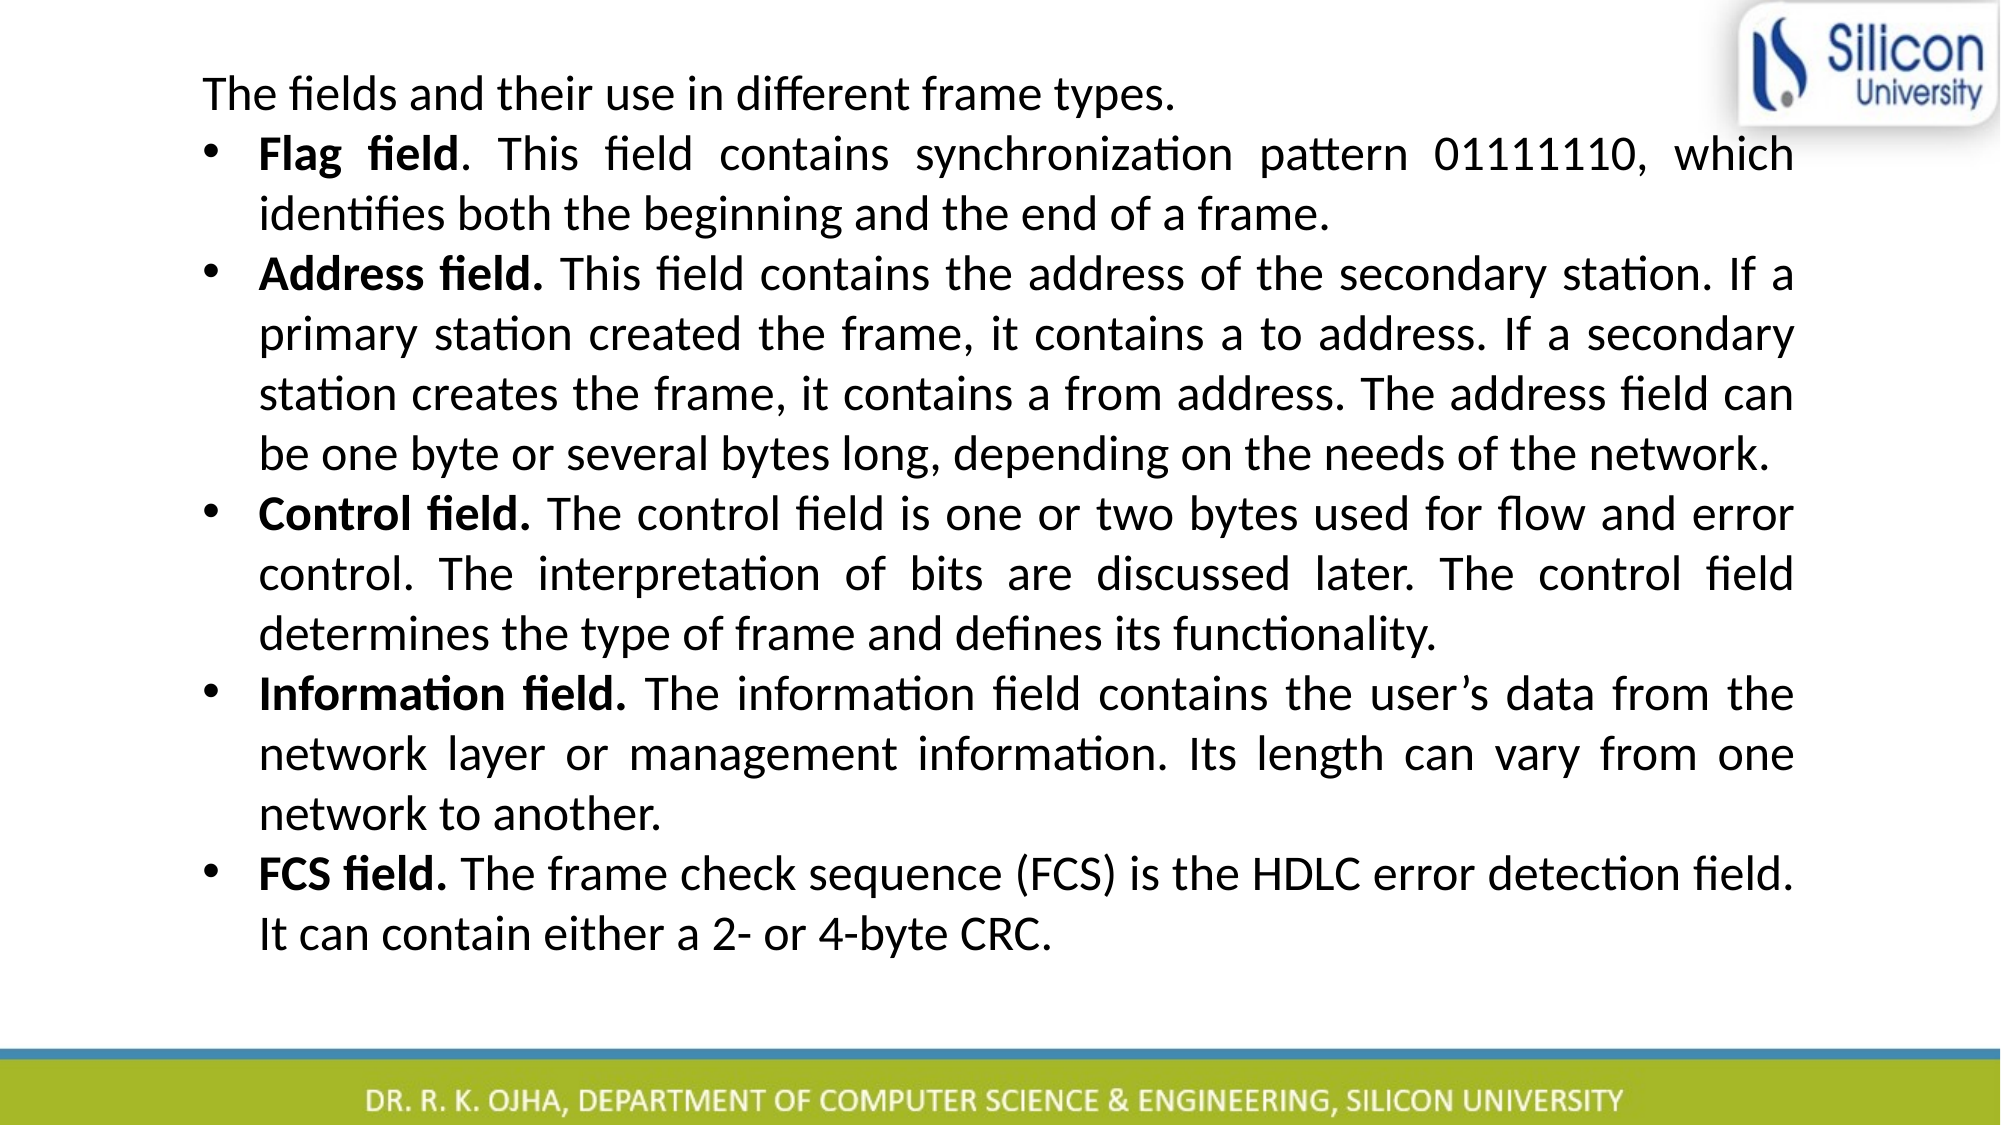

The fields and their use in different frame types.
Flag field. This field contains synchronization pattern 01111110, which identifies both the beginning and the end of a frame.
Address field. This field contains the address of the secondary station. If a primary station created the frame, it contains a to address. If a secondary station creates the frame, it contains a from address. The address field can be one byte or several bytes long, depending on the needs of the network.
Control field. The control field is one or two bytes used for flow and error control. The interpretation of bits are discussed later. The control field determines the type of frame and defines its functionality.
Information field. The information field contains the user’s data from the network layer or management information. Its length can vary from one network to another.
FCS field. The frame check sequence (FCS) is the HDLC error detection field. It can contain either a 2- or 4-byte CRC.
83